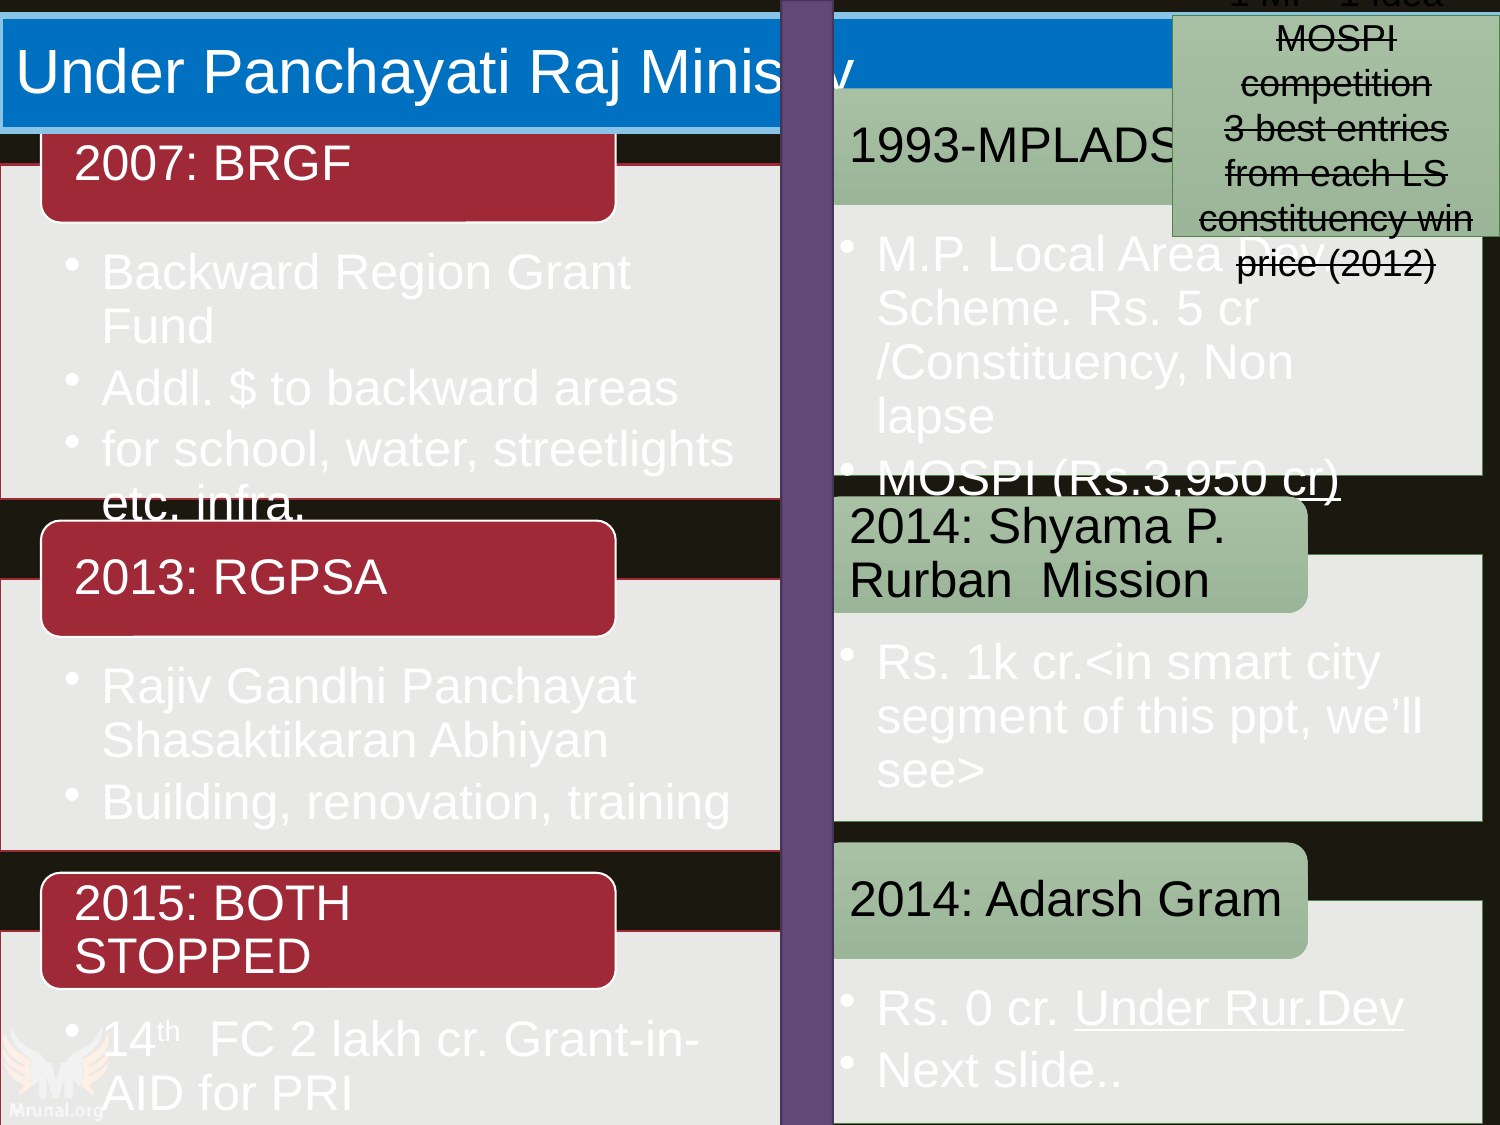

# Under Panchayati Raj Ministry
1 MP- 1 Idea
MOSPI competition
3 best entries from each LS constituency win price (2012)
M.P. Local Area Dev. Scheme. Rs. 5 cr /Constituency, Non lapse
MOSPI (Rs.3,950 cr)
1993-MPLADS
Rs. 1k cr.<in smart city segment of this ppt, we’ll see>
2014: Shyama P. Rurban  Mission
Rs. 0 cr. Under Rur.Dev
Next slide..
2014: Adarsh Gram
Backward Region Grant Fund
Addl. $ to backward areas
for school, water, streetlights etc. infra.
2007: BRGF
Rajiv Gandhi Panchayat Shasaktikaran Abhiyan
Building, renovation, training
2013: RGPSA
14th  FC 2 lakh cr. Grant-in-AID for PRI
2015: BOTH STOPPED